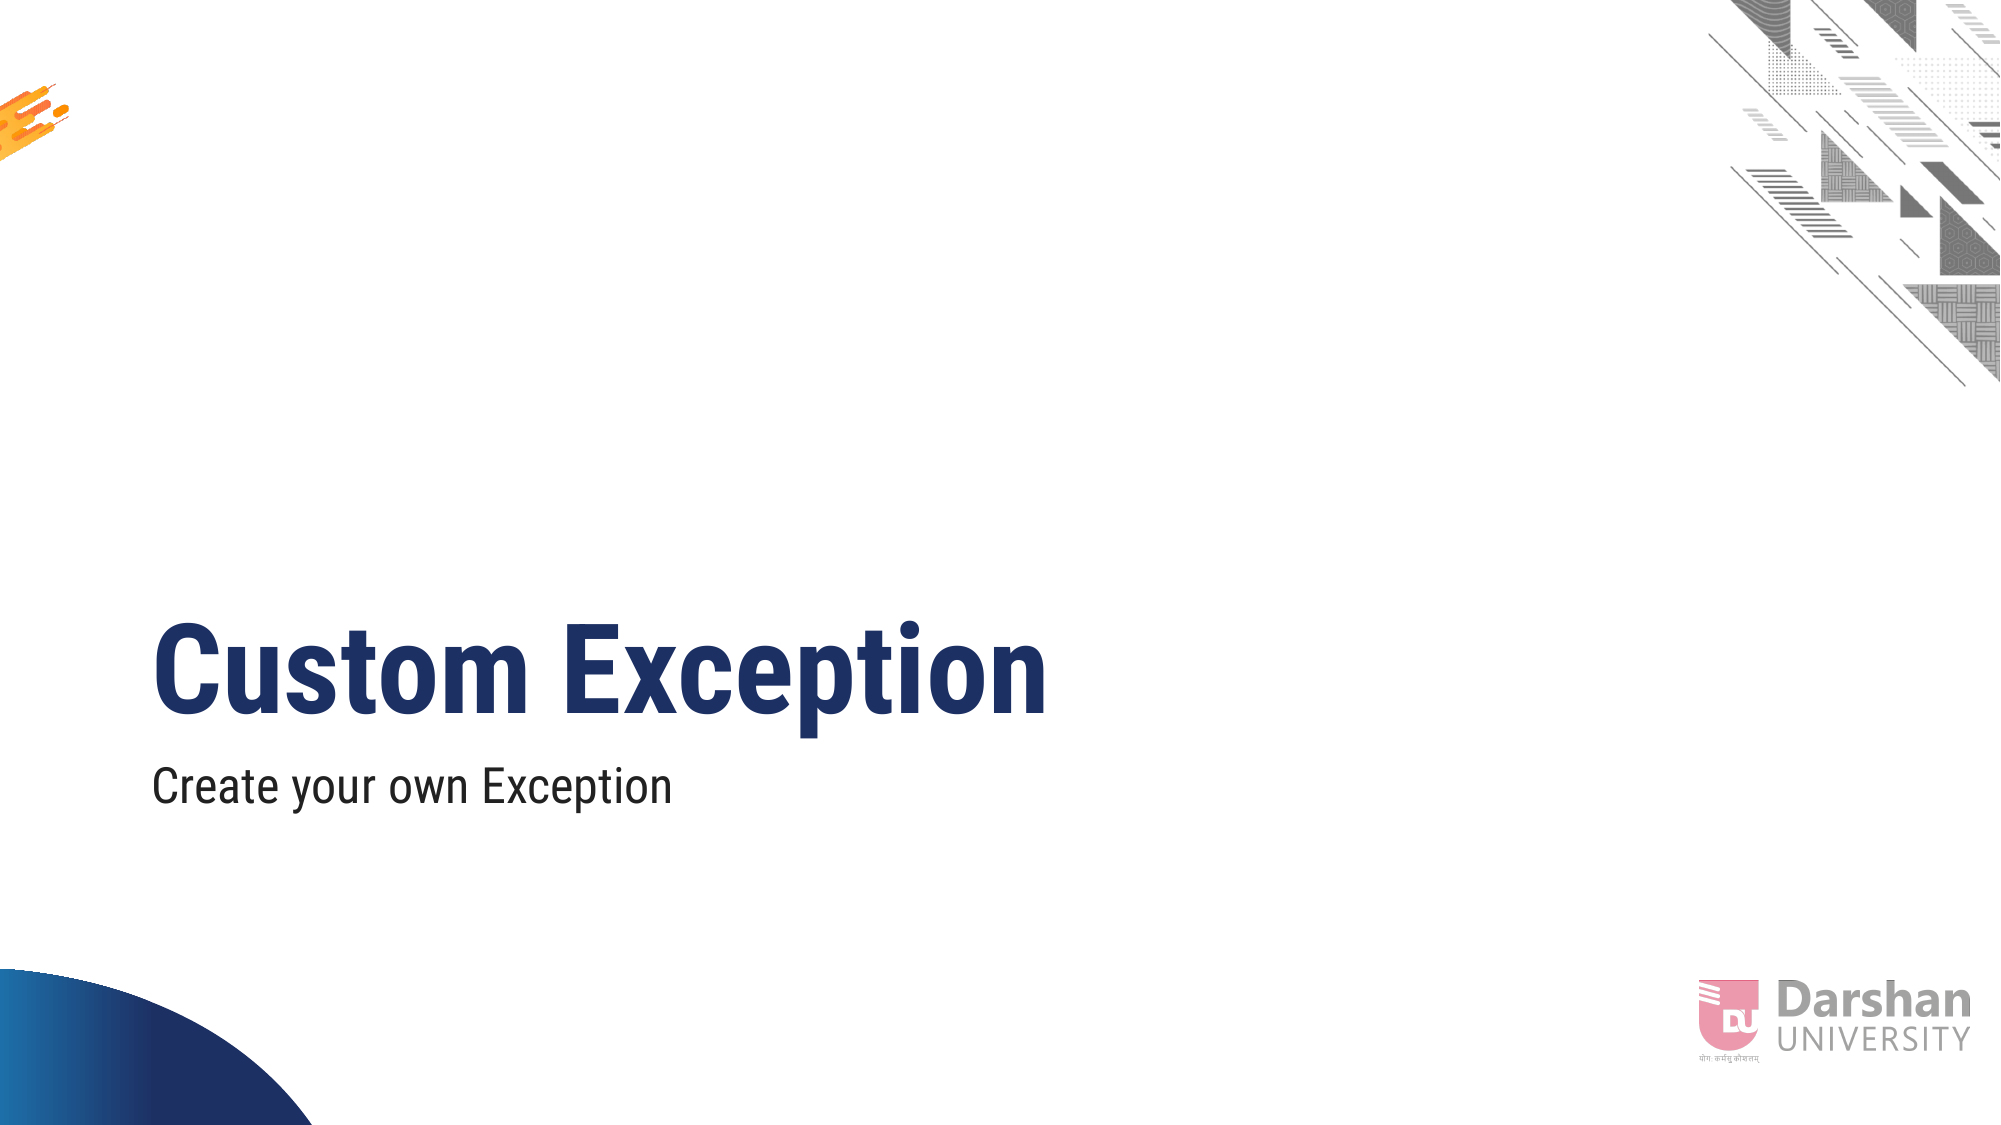

# Custom Exception
Create your own Exception